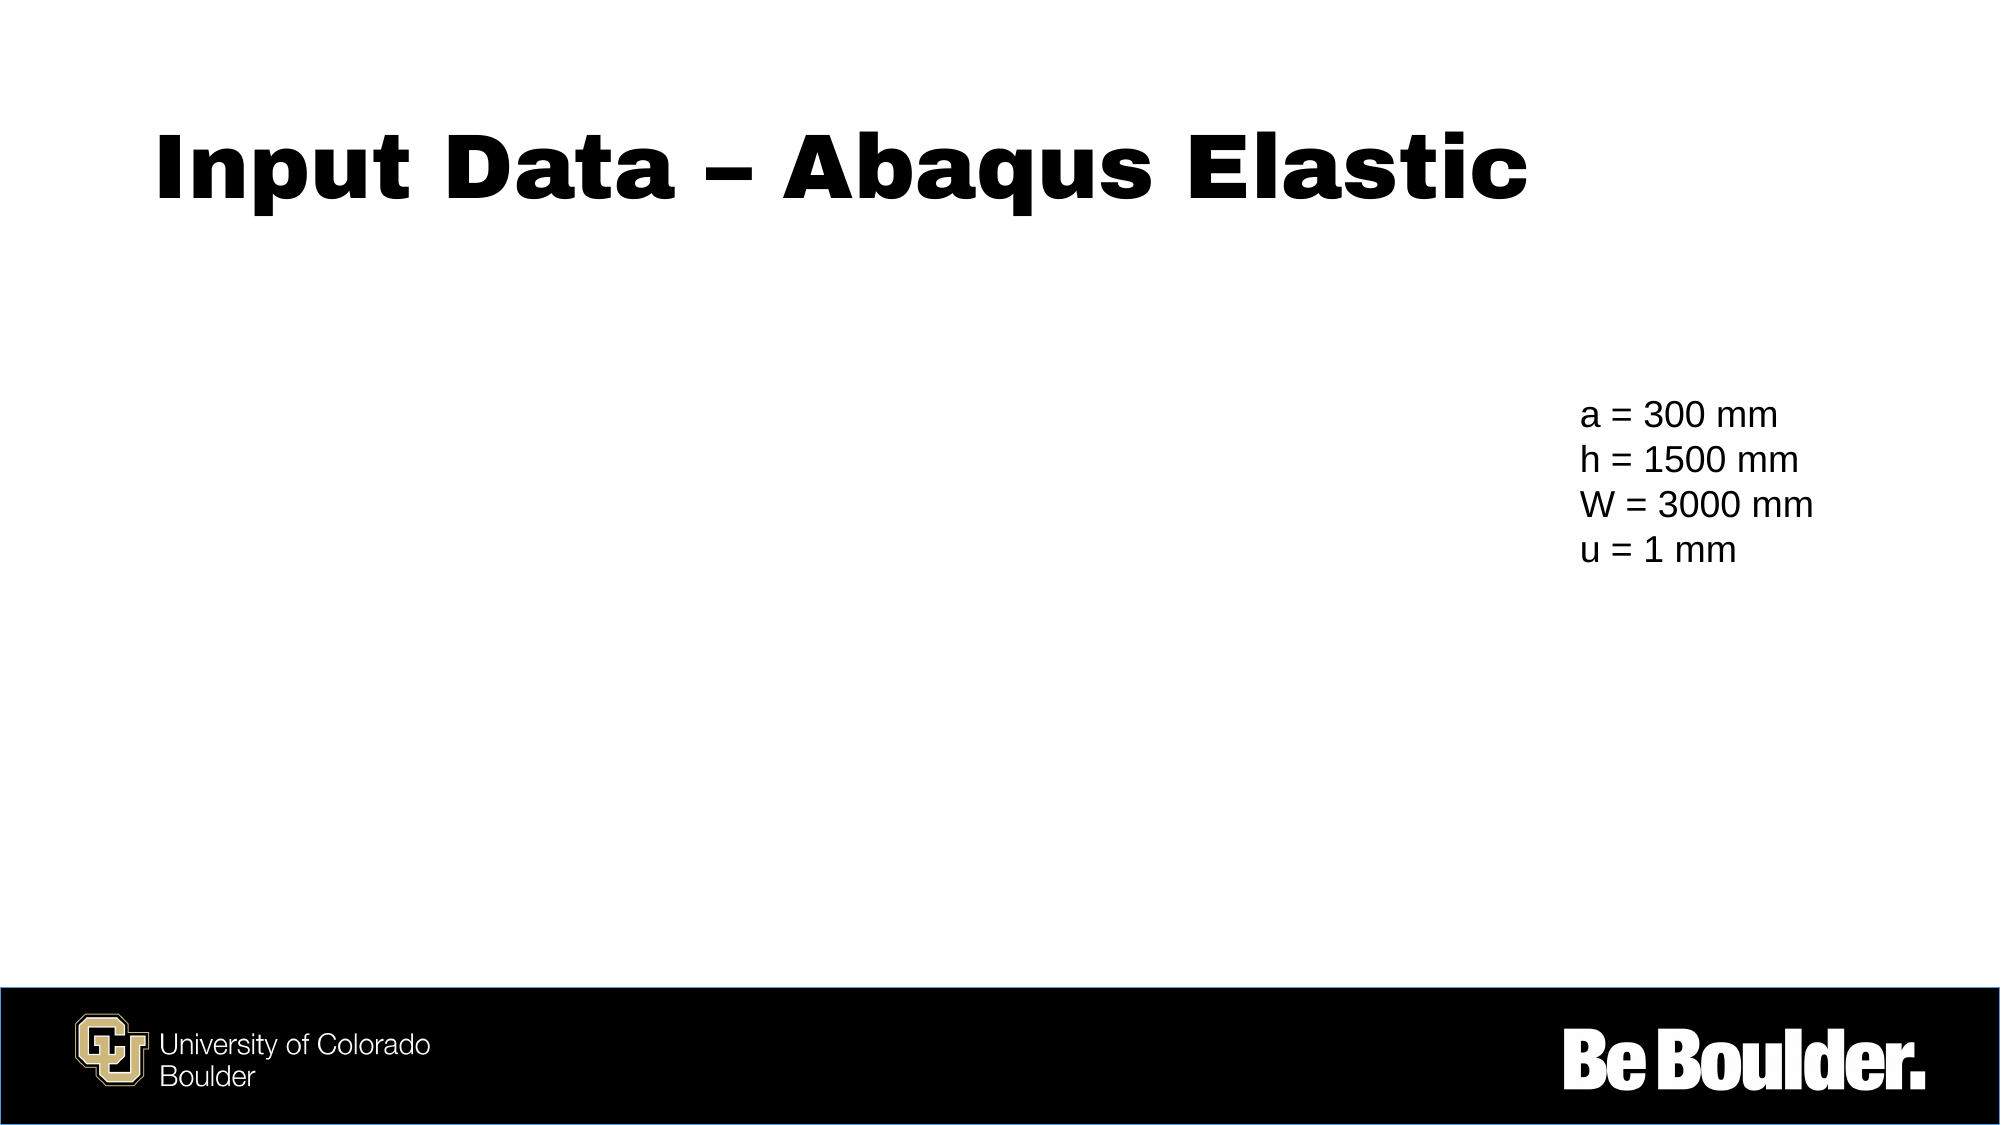

# Input Data – Abaqus Elastic

a = 300 mm
h = 1500 mm
W = 3000 mm
u = 1 mm